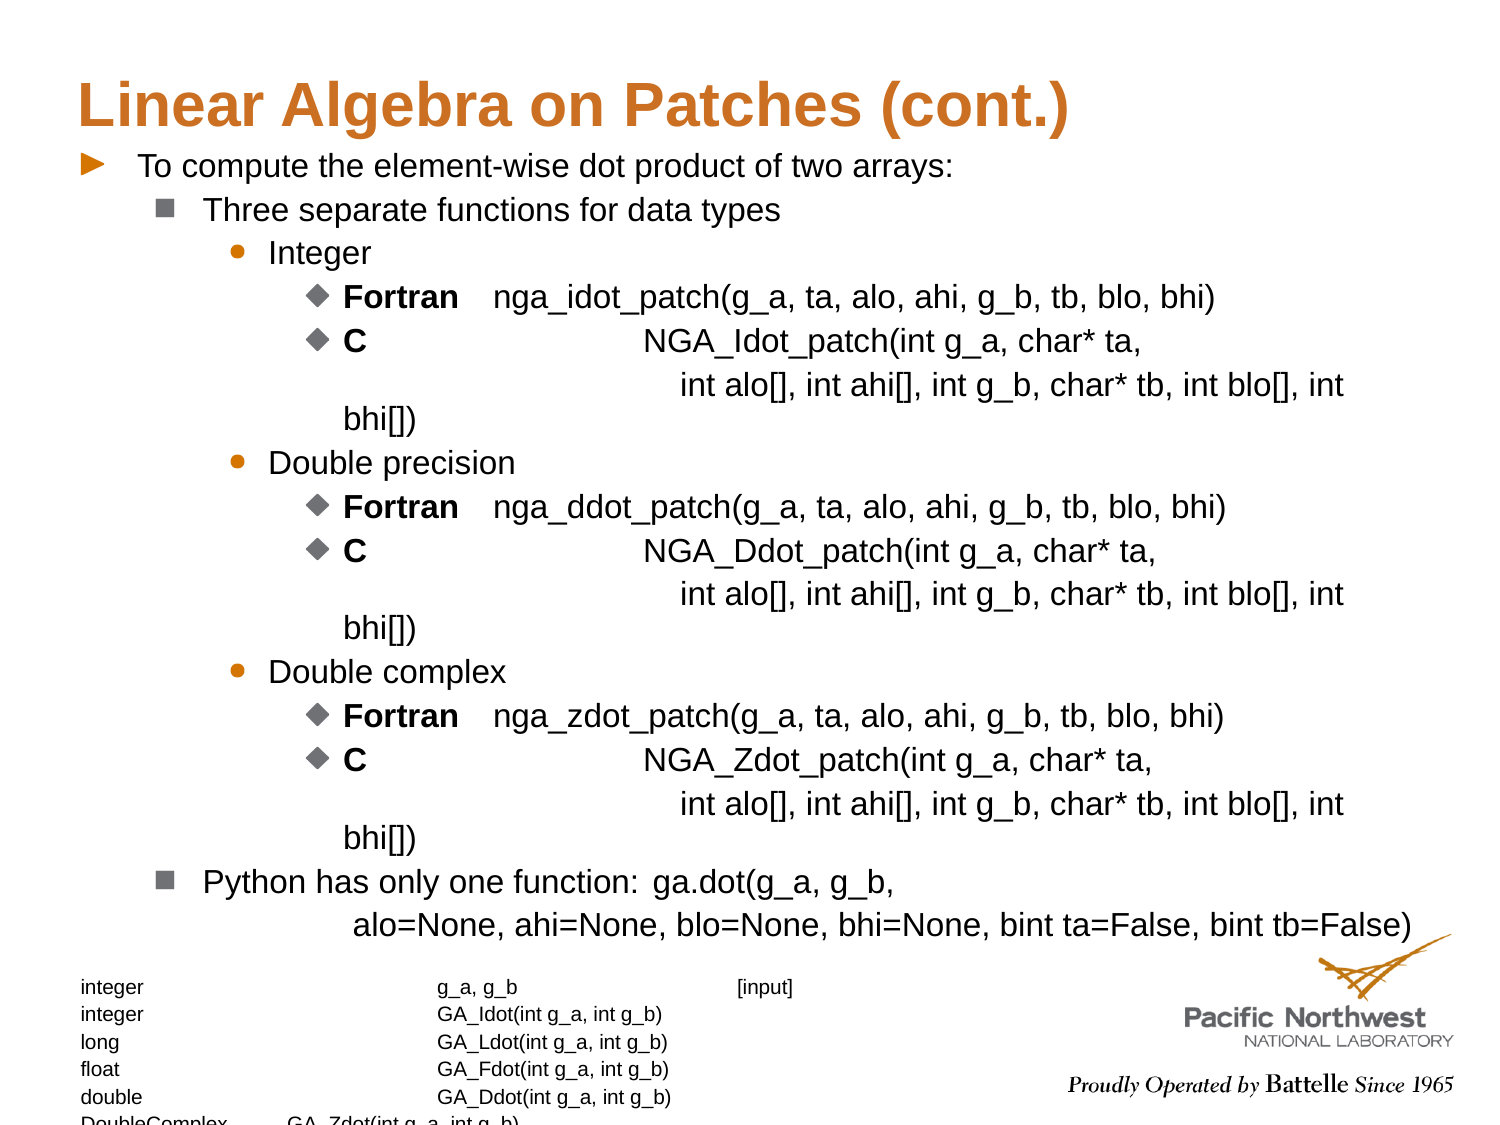

# Linear Algebra on Patches (cont.)
To compute the element-wise dot product of two arrays:
Three separate functions for data types
Integer
Fortran	nga_idot_patch(g_a, ta, alo, ahi, g_b, tb, blo, bhi)
C		NGA_Idot_patch(int g_a, char* ta,
			    int alo[], int ahi[], int g_b, char* tb, int blo[], int bhi[])
Double precision
Fortran	nga_ddot_patch(g_a, ta, alo, ahi, g_b, tb, blo, bhi)
C		NGA_Ddot_patch(int g_a, char* ta,
			    int alo[], int ahi[], int g_b, char* tb, int blo[], int bhi[])
Double complex
Fortran	nga_zdot_patch(g_a, ta, alo, ahi, g_b, tb, blo, bhi)
C		NGA_Zdot_patch(int g_a, char* ta,
			    int alo[], int ahi[], int g_b, char* tb, int blo[], int bhi[])
Python has only one function:	ga.dot(g_a, g_b,
		alo=None, ahi=None, blo=None, bhi=None, bint ta=False, bint tb=False)

integer		g_a, g_b		[input]
integer 		GA_Idot(int g_a, int g_b)
long 			GA_Ldot(int g_a, int g_b)
float 			GA_Fdot(int g_a, int g_b)
double 		GA_Ddot(int g_a, int g_b)
DoubleComplex 	GA_Zdot(int g_a, int g_b)